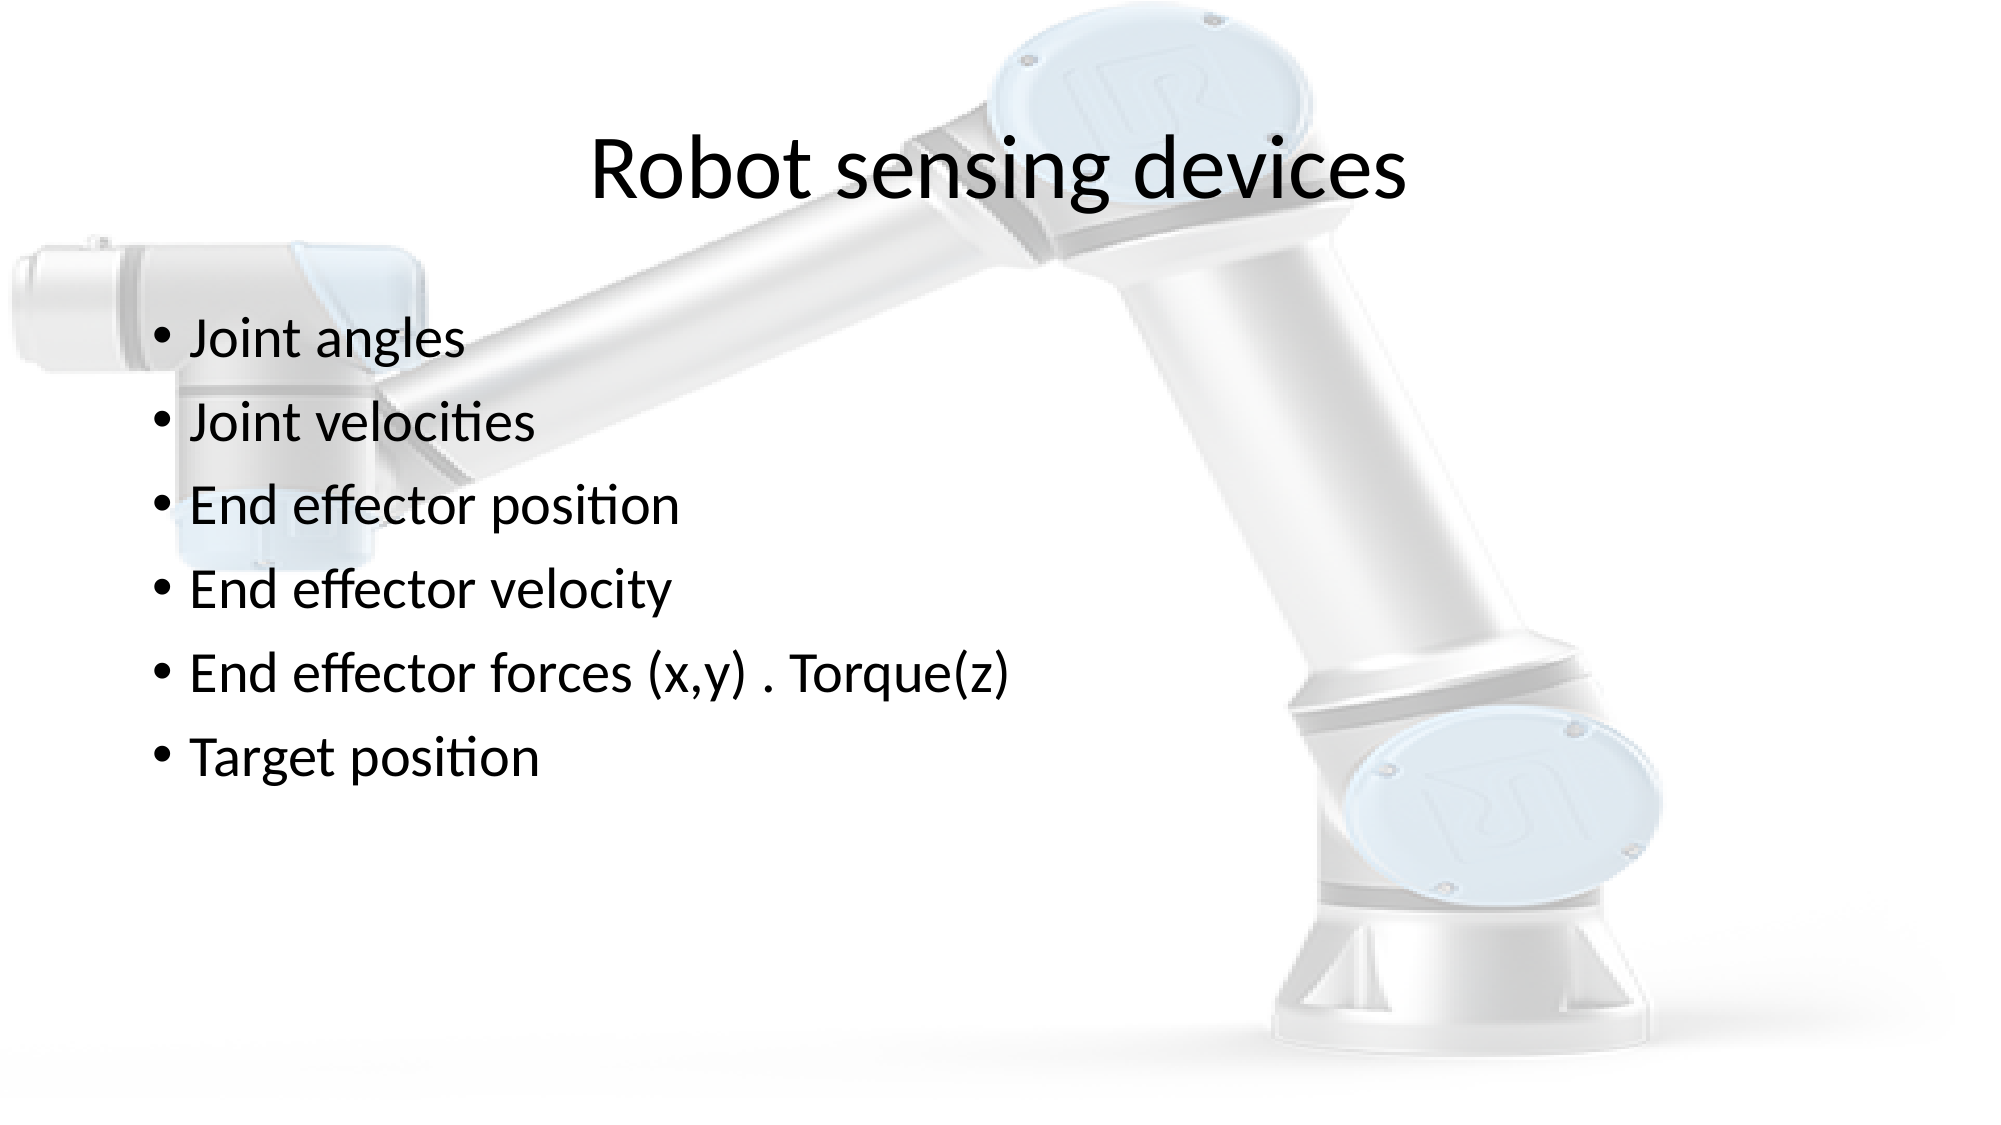

# Robot sensing devices
Joint angles
Joint velocities
End effector position
End effector velocity
End effector forces (x,y) . Torque(z)
Target position